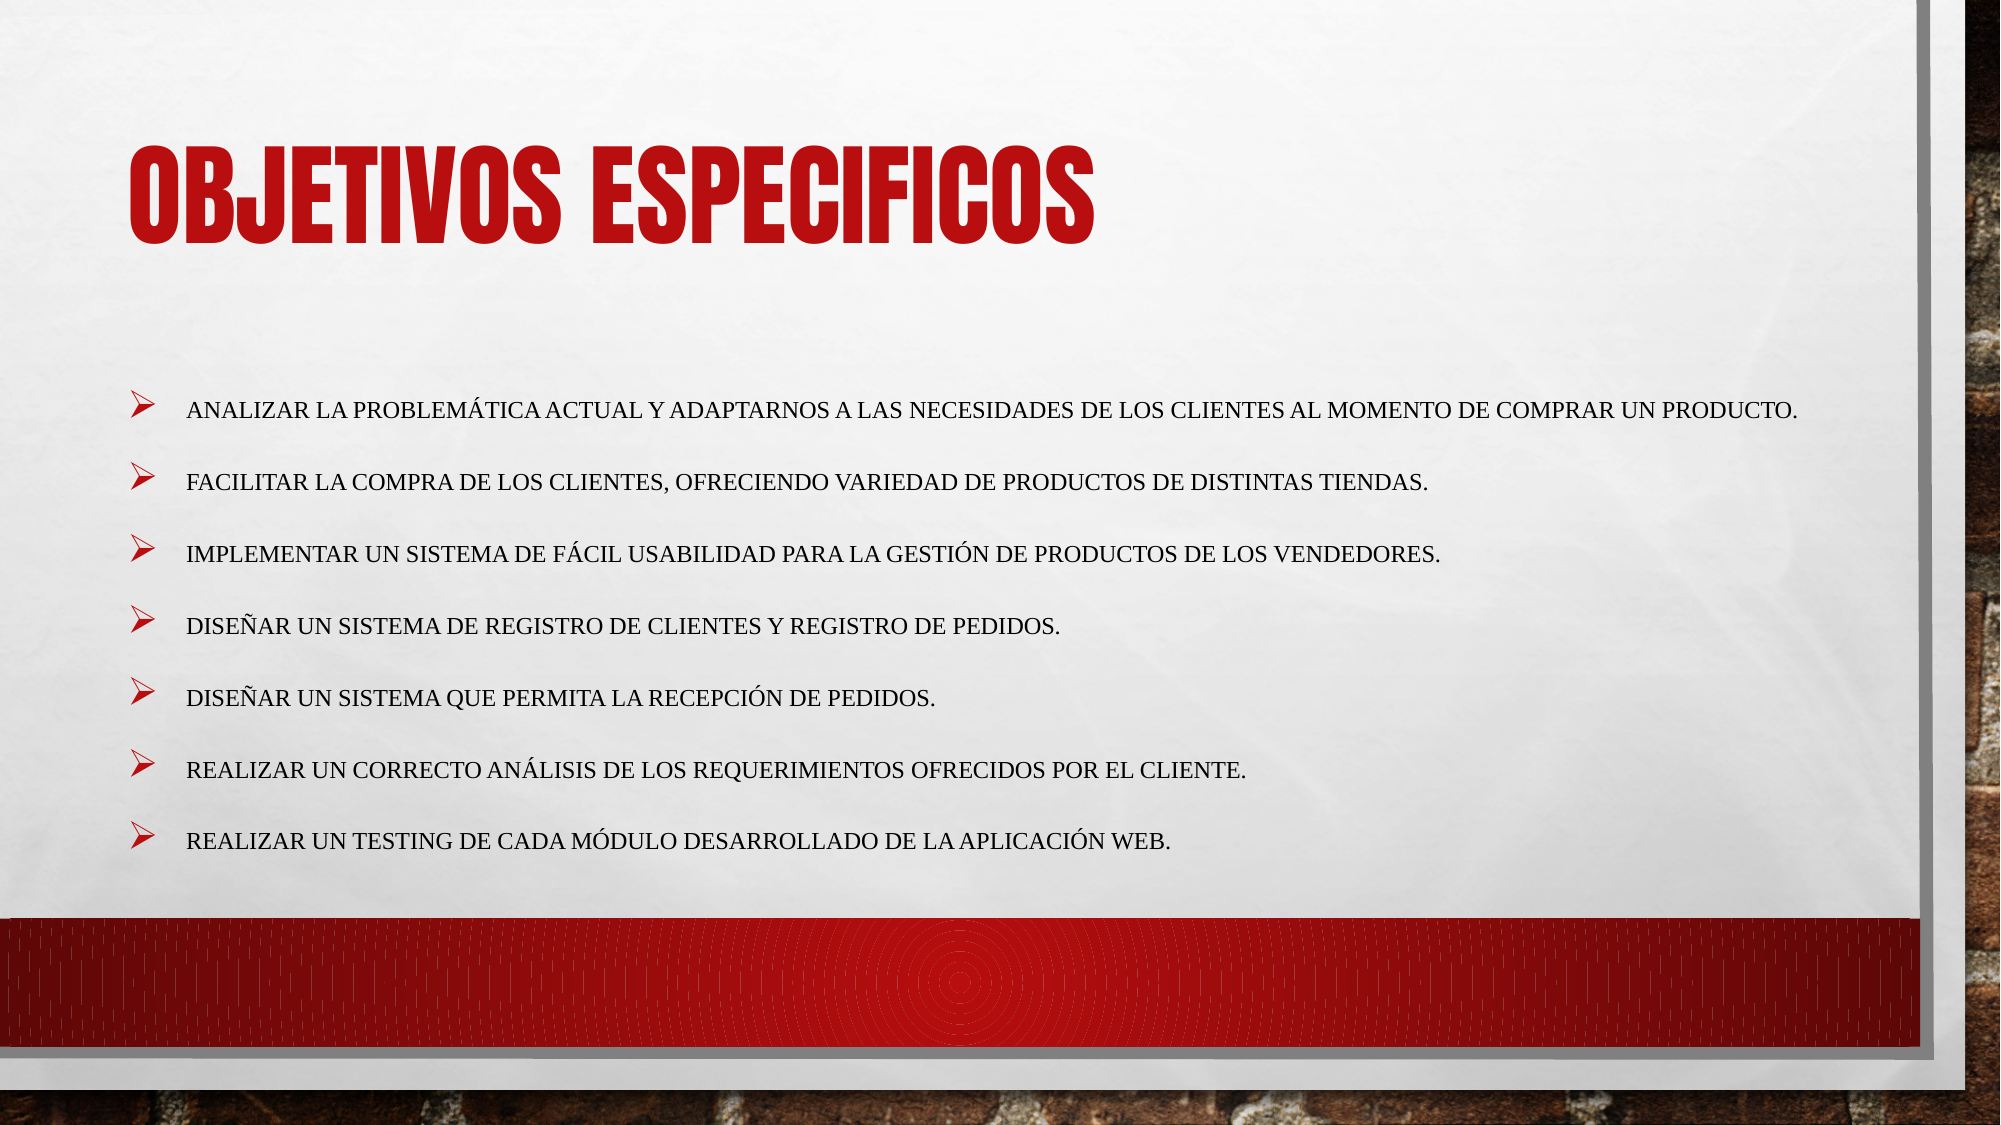

# Objetivos especificos
Analizar la problemática actual y adaptarnos a las necesidades de los clientes al momento de comprar un producto.
Facilitar la compra de los clientes, ofreciendo variedad de productos de distintas tiendas.
Implementar un sistema de fácil usabilidad para la gestión de productos de los vendedores.
Diseñar un sistema de registro de clientes y registro de pedidos.
Diseñar un sistema que permita la recepción de pedidos.
Realizar un correcto análisis de los requerimientos ofrecidos por el cliente.
Realizar un testing de cada módulo desarrollado de la aplicación web.